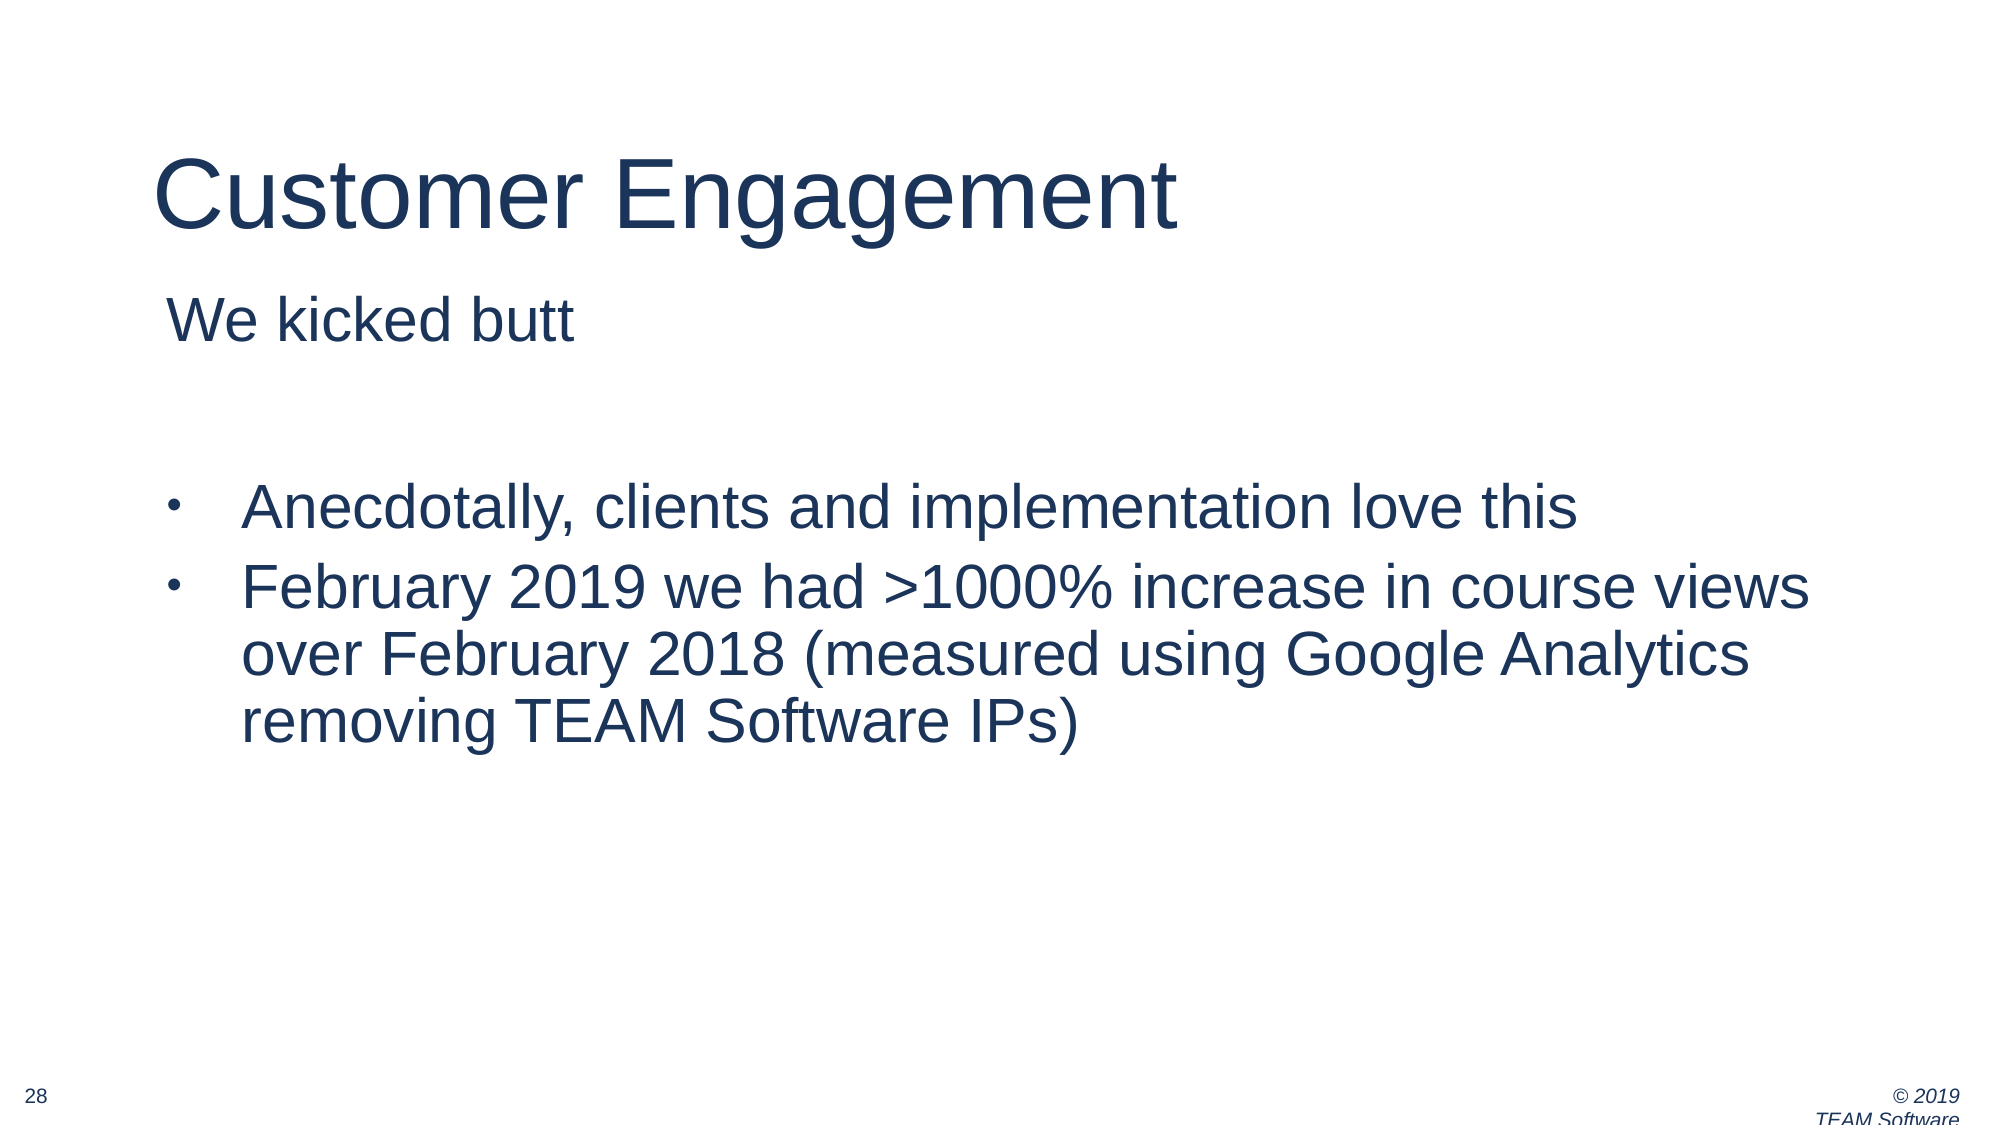

# Customer Engagement
We kicked butt
Anecdotally, clients and implementation love this
February 2019 we had >1000% increase in course views over February 2018 (measured using Google Analytics removing TEAM Software IPs)
28